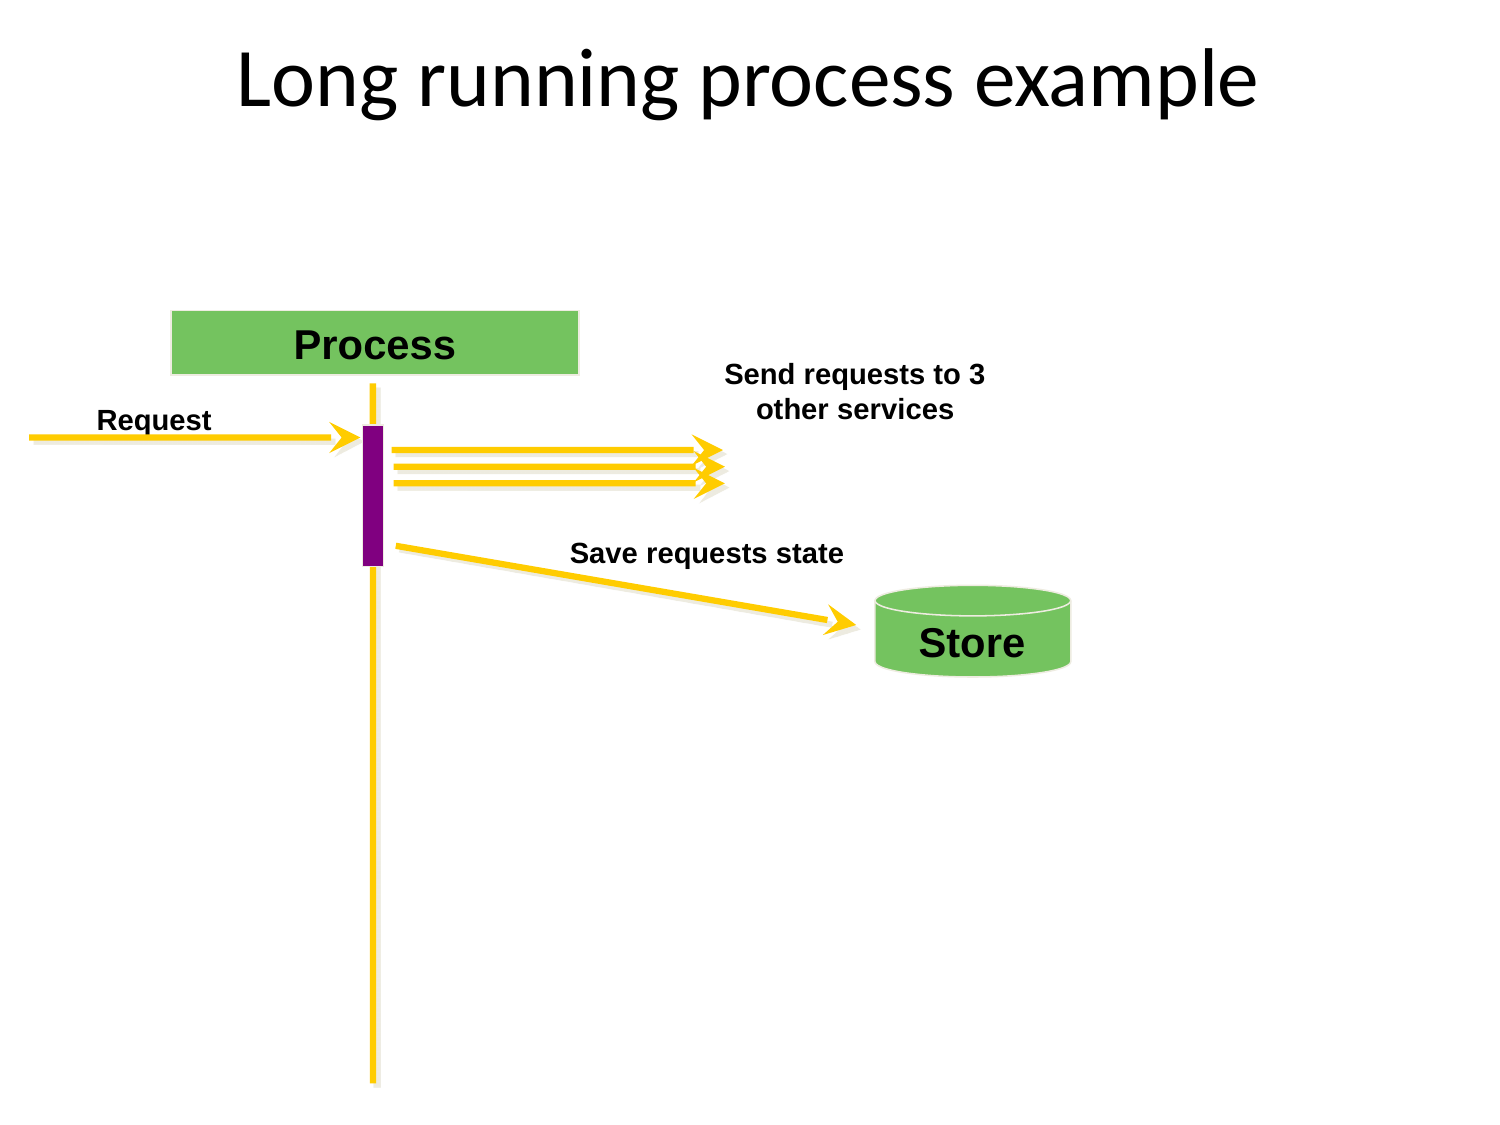

# Long running process example
Process
Send requests to 3 other services

Request

Save requests state

Store